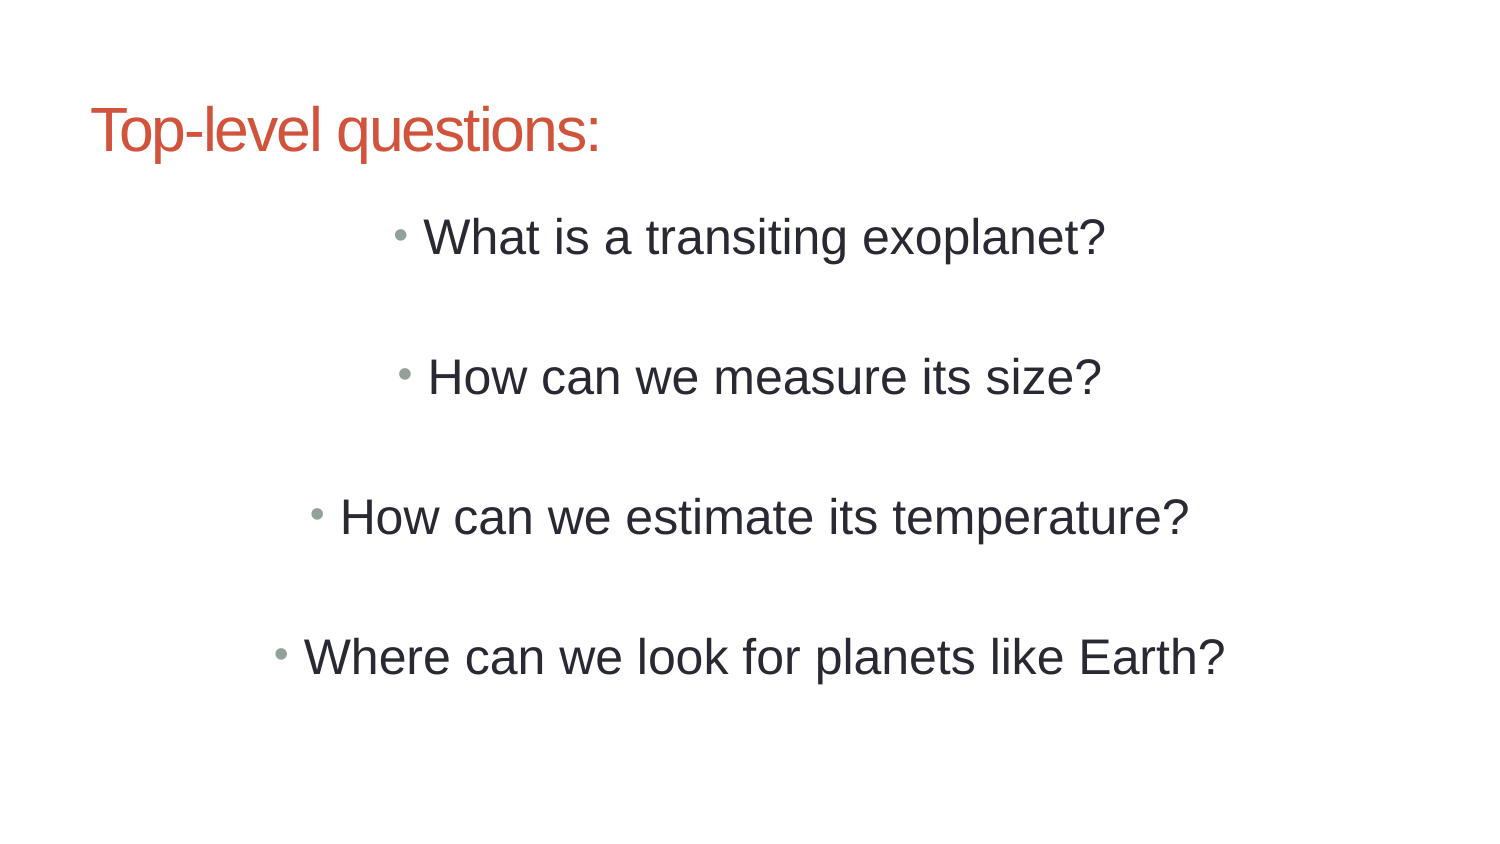

# Top-level questions:
What is a transiting exoplanet?

How can we measure its size?

How can we estimate its temperature?

Where can we look for planets like Earth?